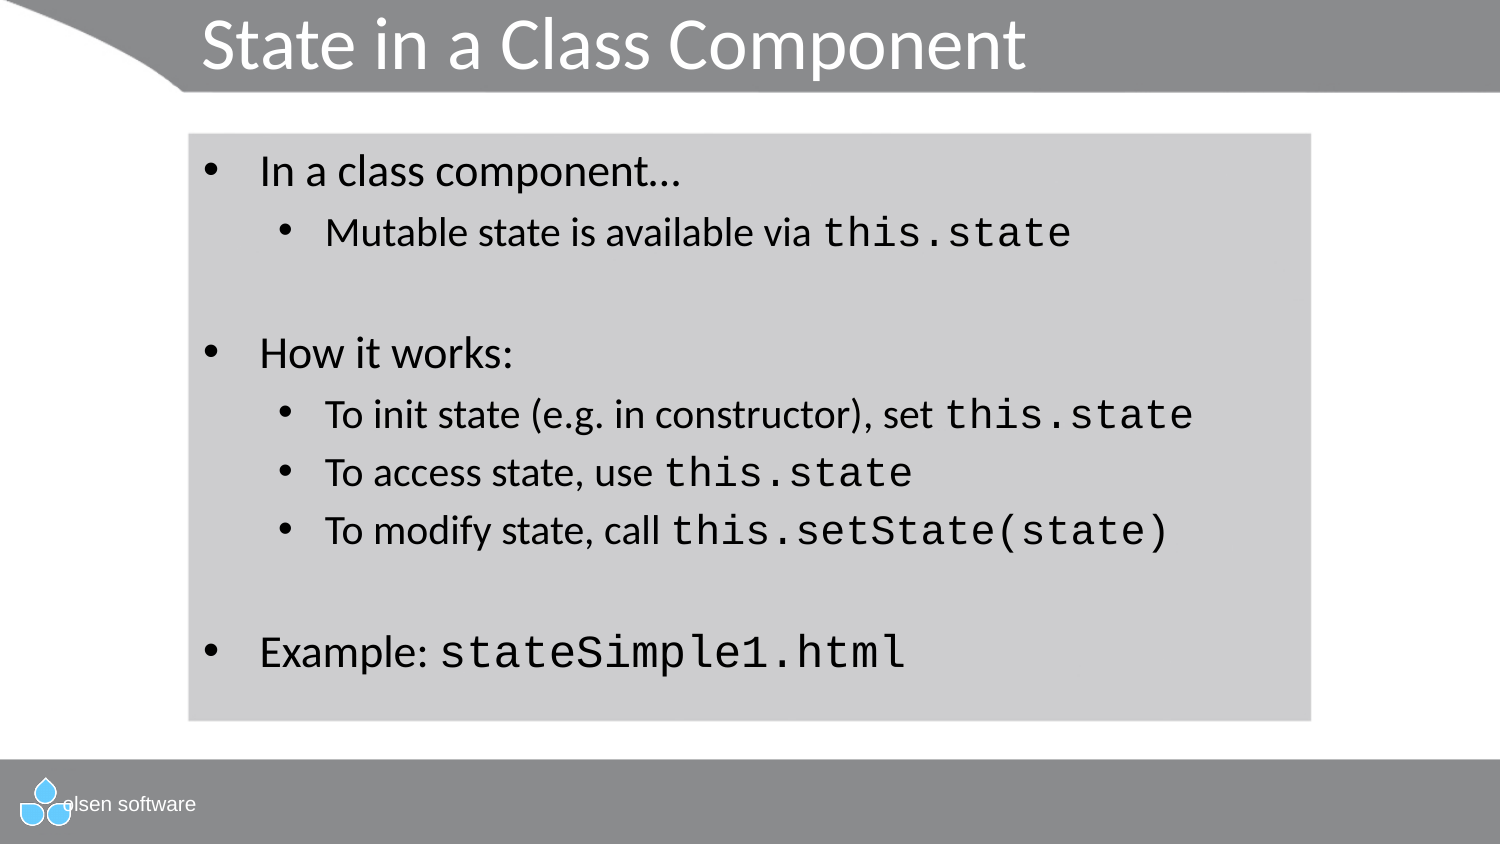

# State in a Class Component
In a class component…
Mutable state is available via this.state

How it works:
To init state (e.g. in constructor), set this.state
To access state, use this.state
To modify state, call this.setState(state)

Example: stateSimple1.html